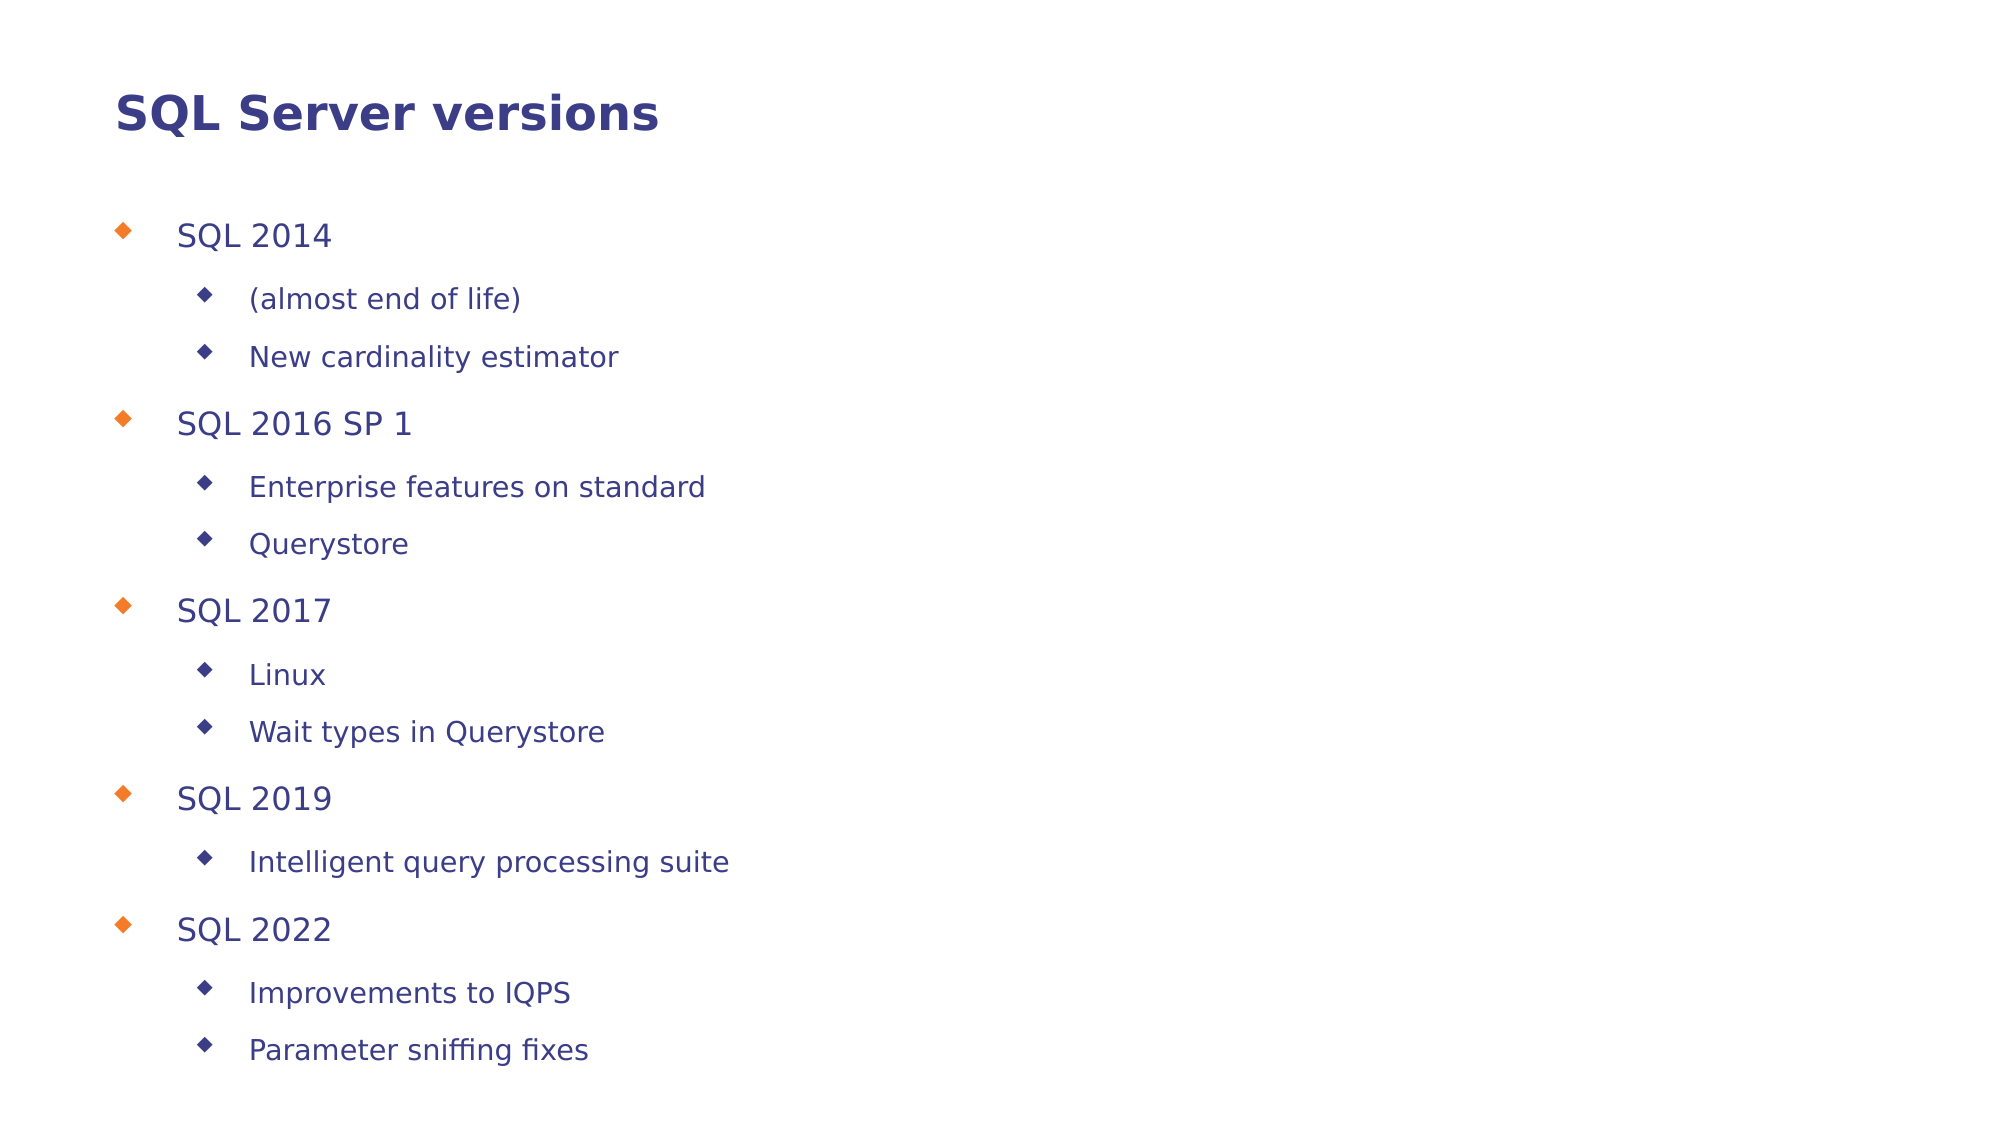

# SQL Server versions
SQL 2014
(almost end of life)
New cardinality estimator
SQL 2016 SP 1
Enterprise features on standard
Querystore
SQL 2017
Linux
Wait types in Querystore
SQL 2019
Intelligent query processing suite
SQL 2022
Improvements to IQPS
Parameter sniffing fixes